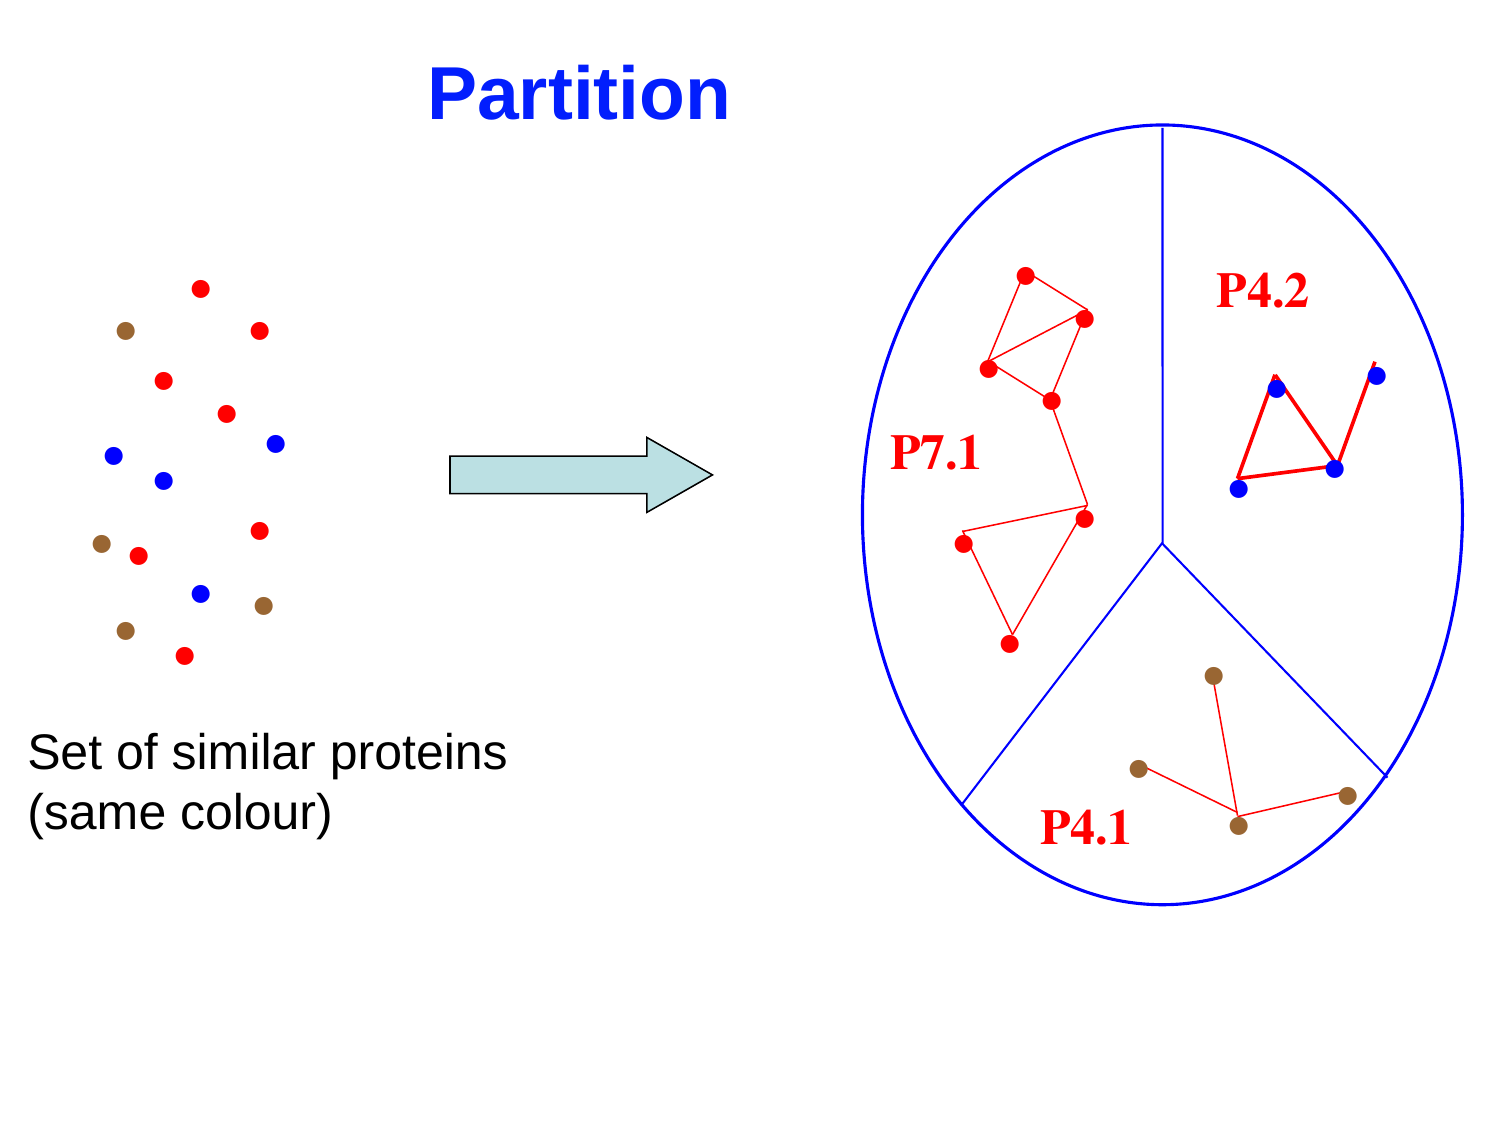

Partition

•
•

•
•

•
•

•

•

•
•

•

P4.1
P7.1
•
•

•
•

P4.2
•
•
•
•
•
•
•
•
•
•
•
•
•
•
•

Set of similar proteins (same colour)